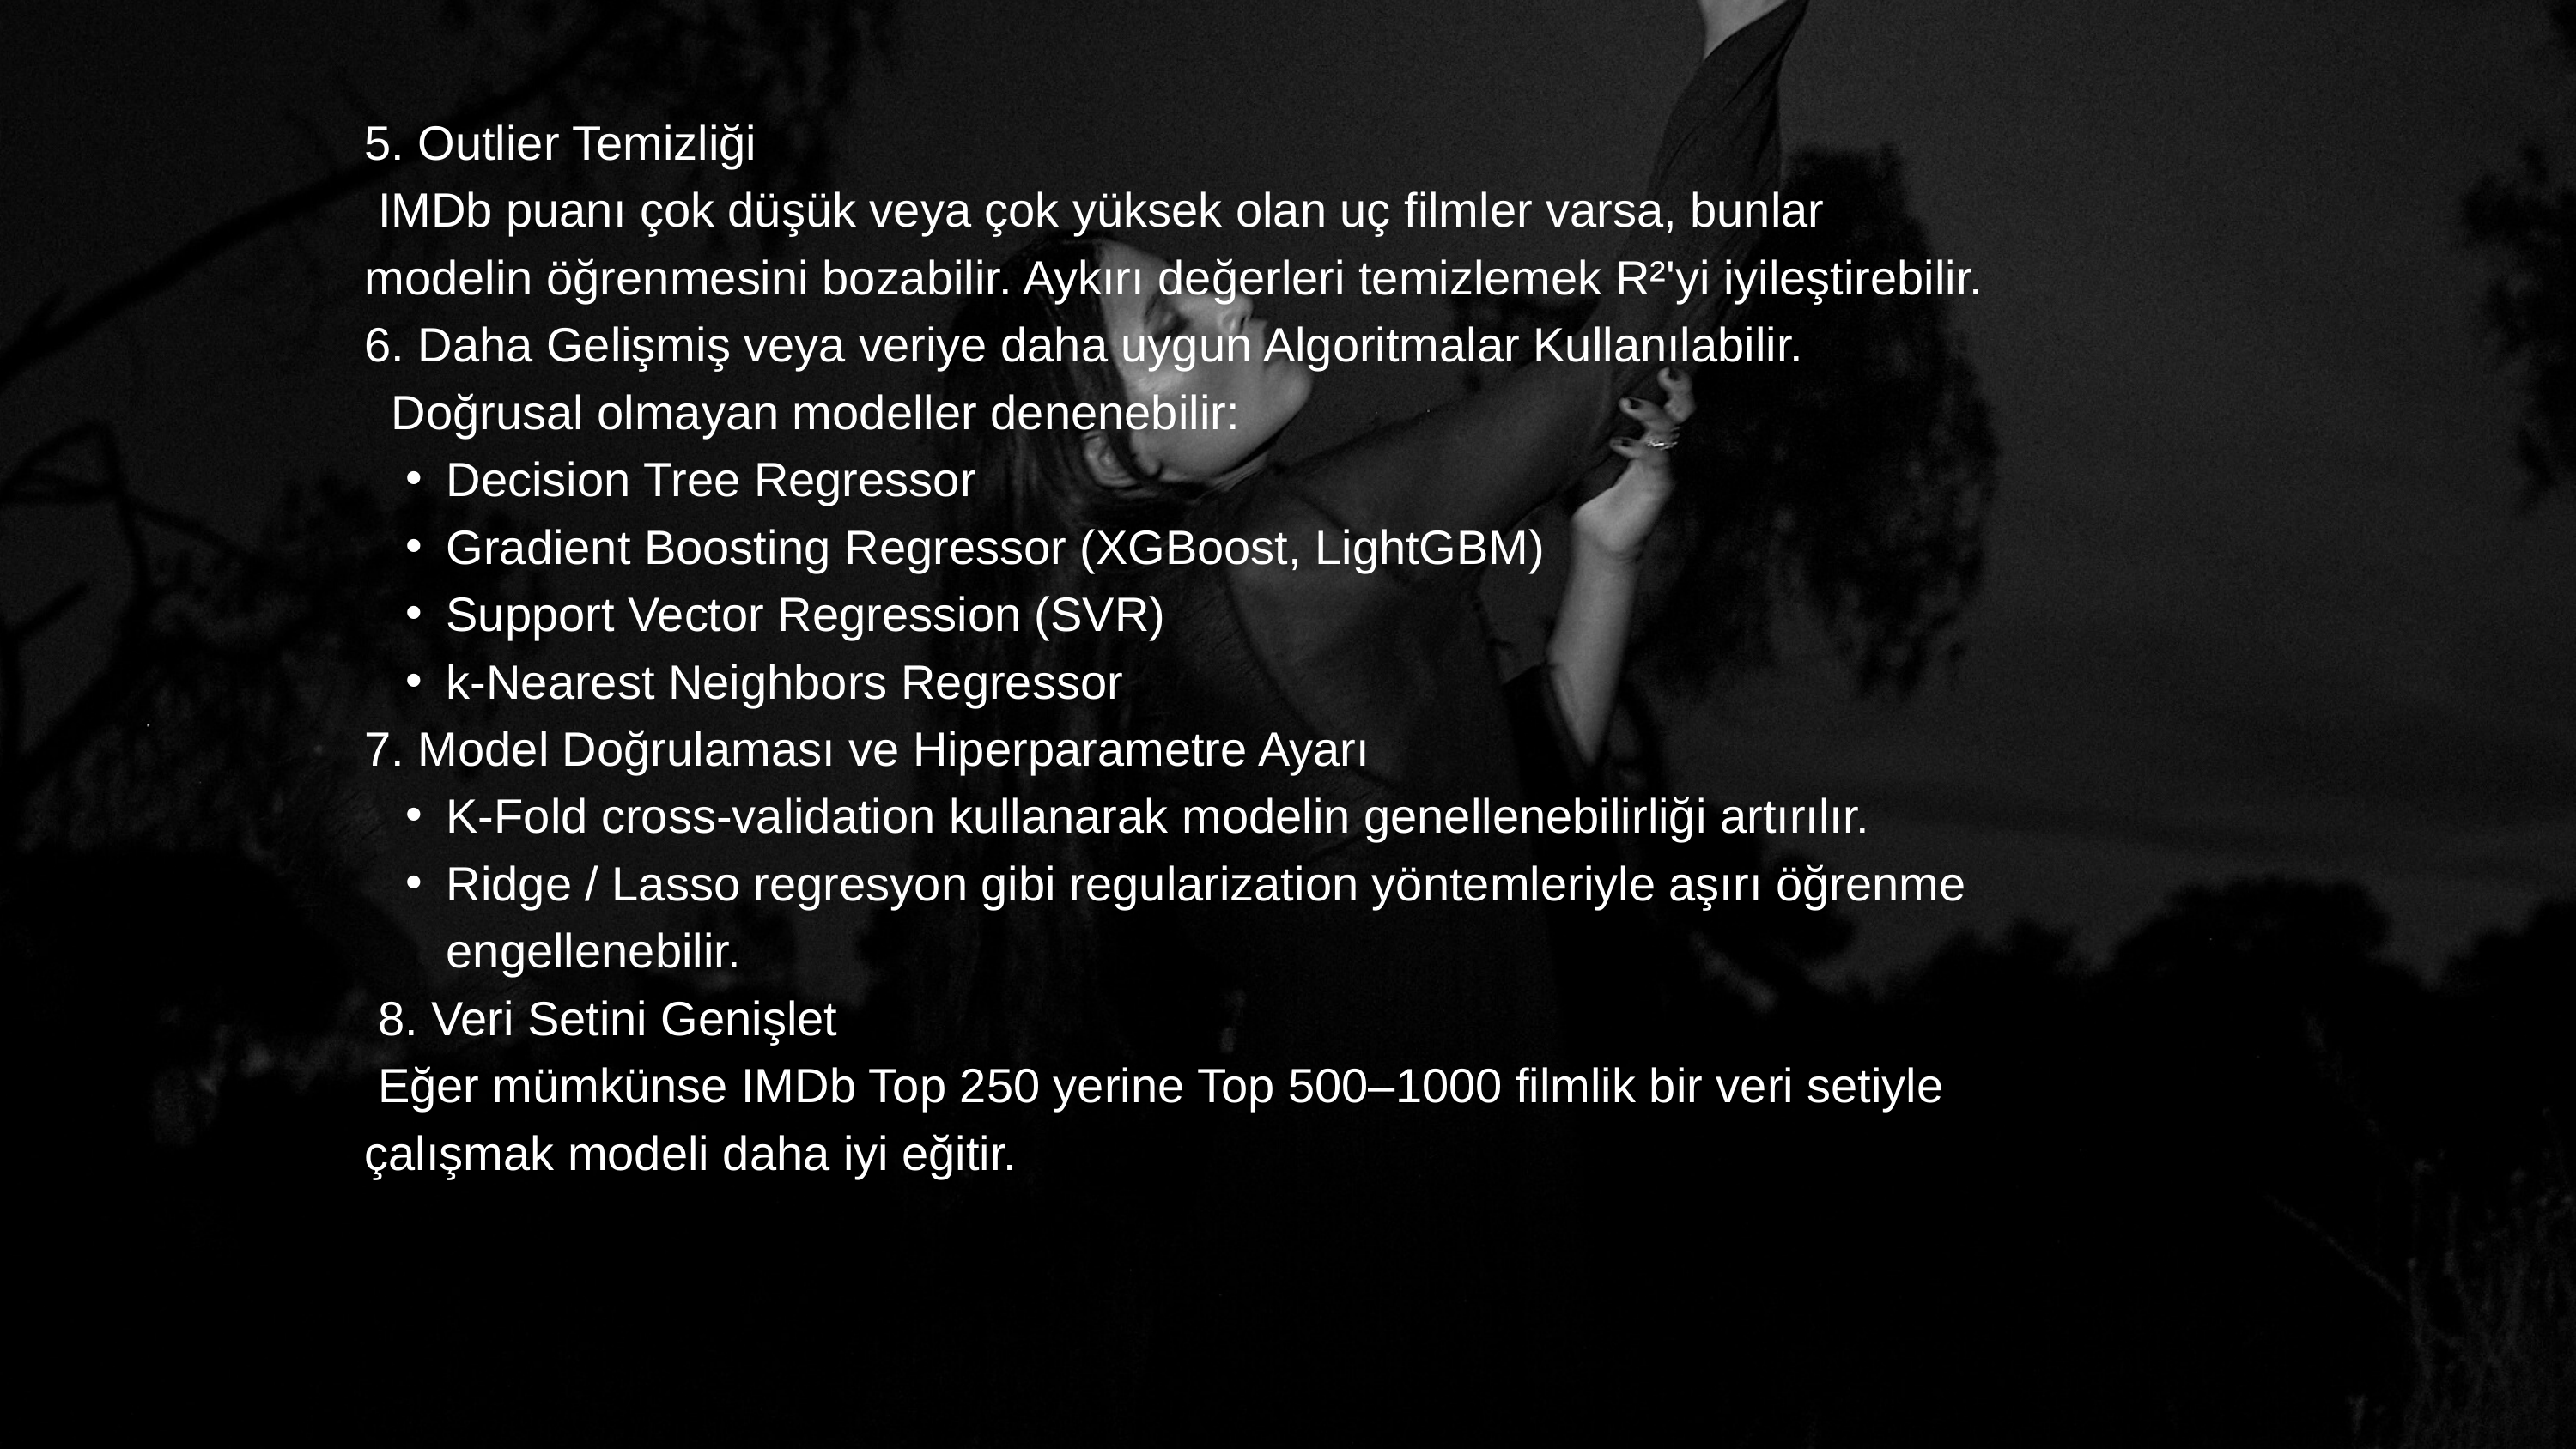

5. Outlier Temizliği
 IMDb puanı çok düşük veya çok yüksek olan uç filmler varsa, bunlar modelin öğrenmesini bozabilir. Aykırı değerleri temizlemek R²'yi iyileştirebilir.
6. Daha Gelişmiş veya veriye daha uygun Algoritmalar Kullanılabilir.
  Doğrusal olmayan modeller denenebilir:
Decision Tree Regressor
Gradient Boosting Regressor (XGBoost, LightGBM)
Support Vector Regression (SVR)
k-Nearest Neighbors Regressor
7. Model Doğrulaması ve Hiperparametre Ayarı
K-Fold cross-validation kullanarak modelin genellenebilirliği artırılır.
Ridge / Lasso regresyon gibi regularization yöntemleriyle aşırı öğrenme engellenebilir.
 8. Veri Setini Genişlet
 Eğer mümkünse IMDb Top 250 yerine Top 500–1000 filmlik bir veri setiyle çalışmak modeli daha iyi eğitir.